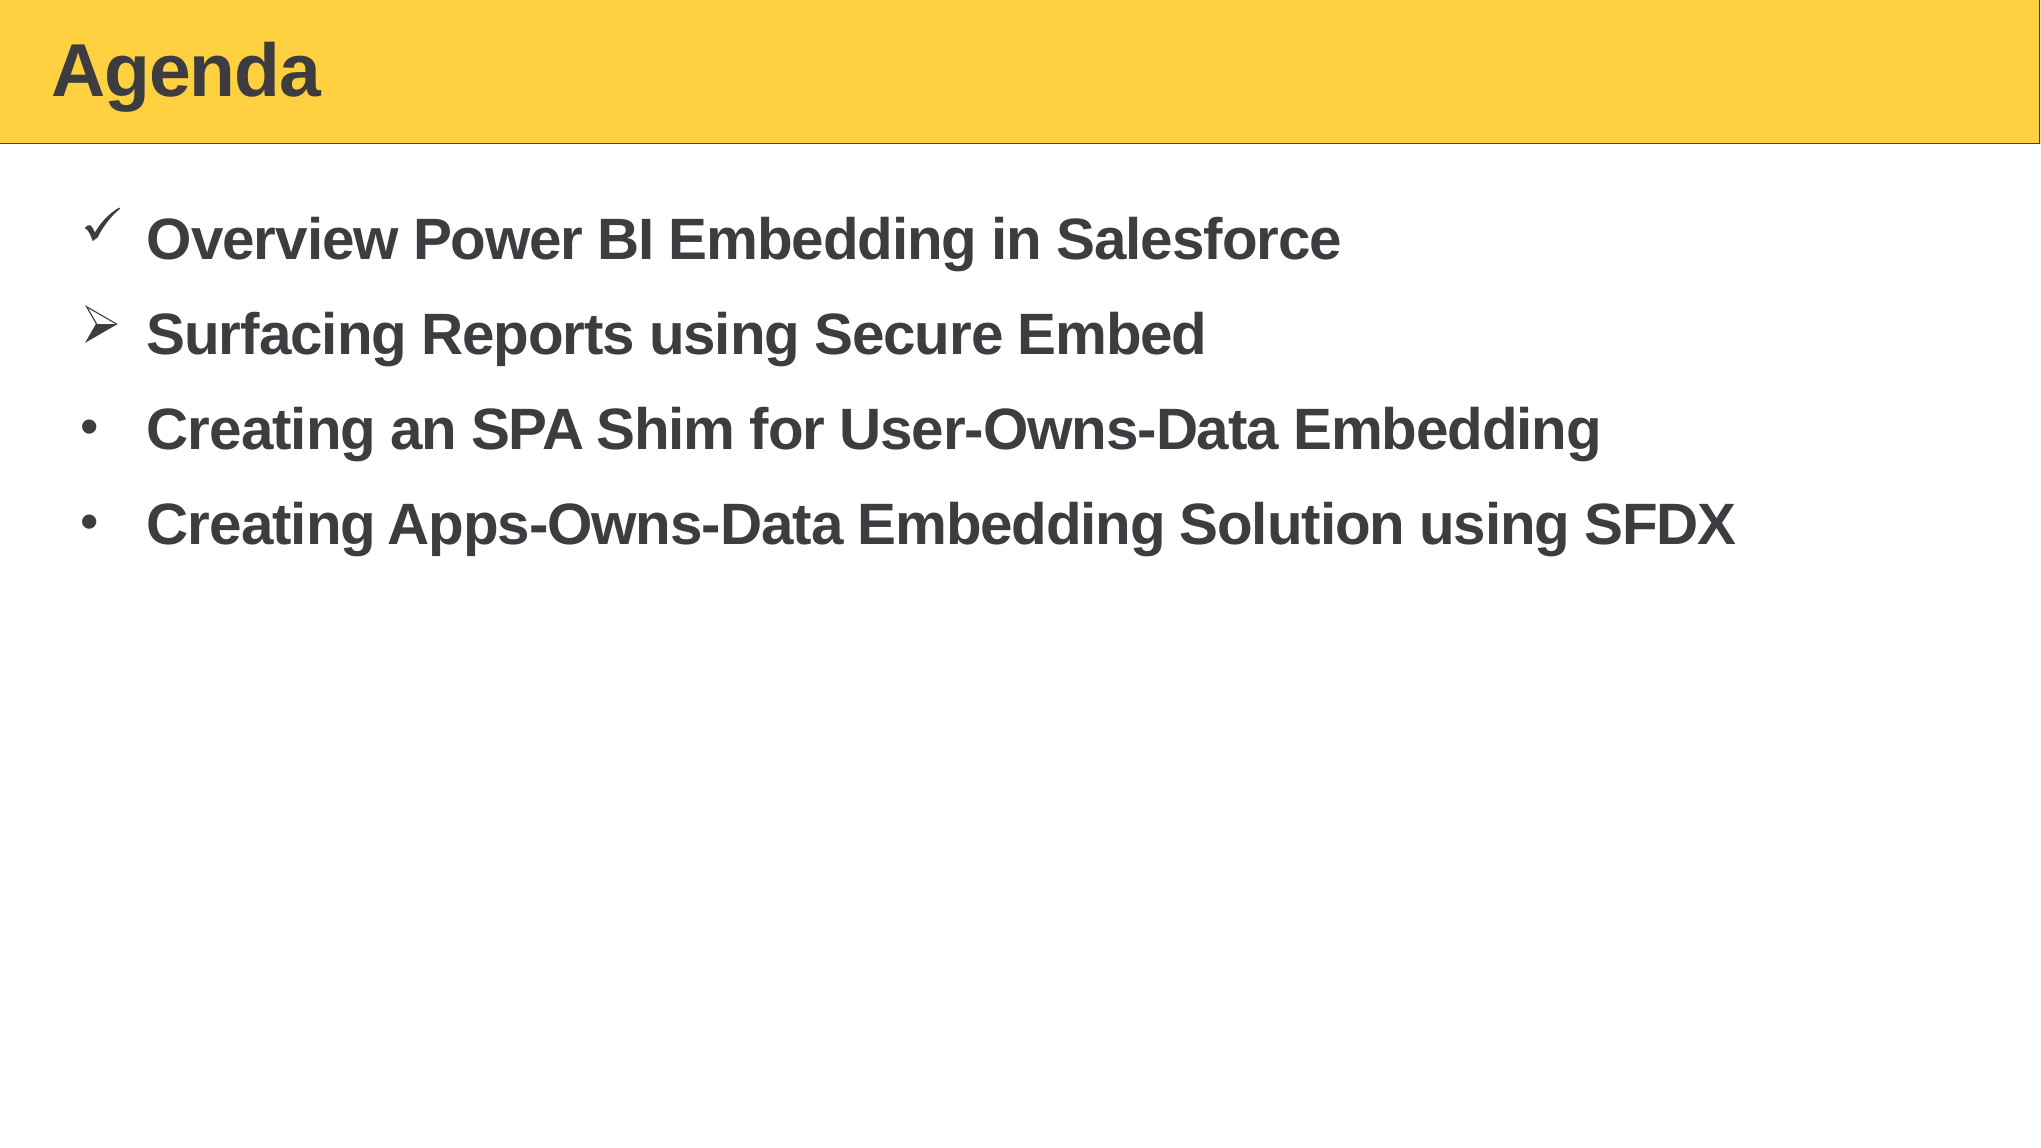

# Agenda
Overview Power BI Embedding in Salesforce
Surfacing Reports using Secure Embed
Creating an SPA Shim for User-Owns-Data Embedding
Creating Apps-Owns-Data Embedding Solution using SFDX